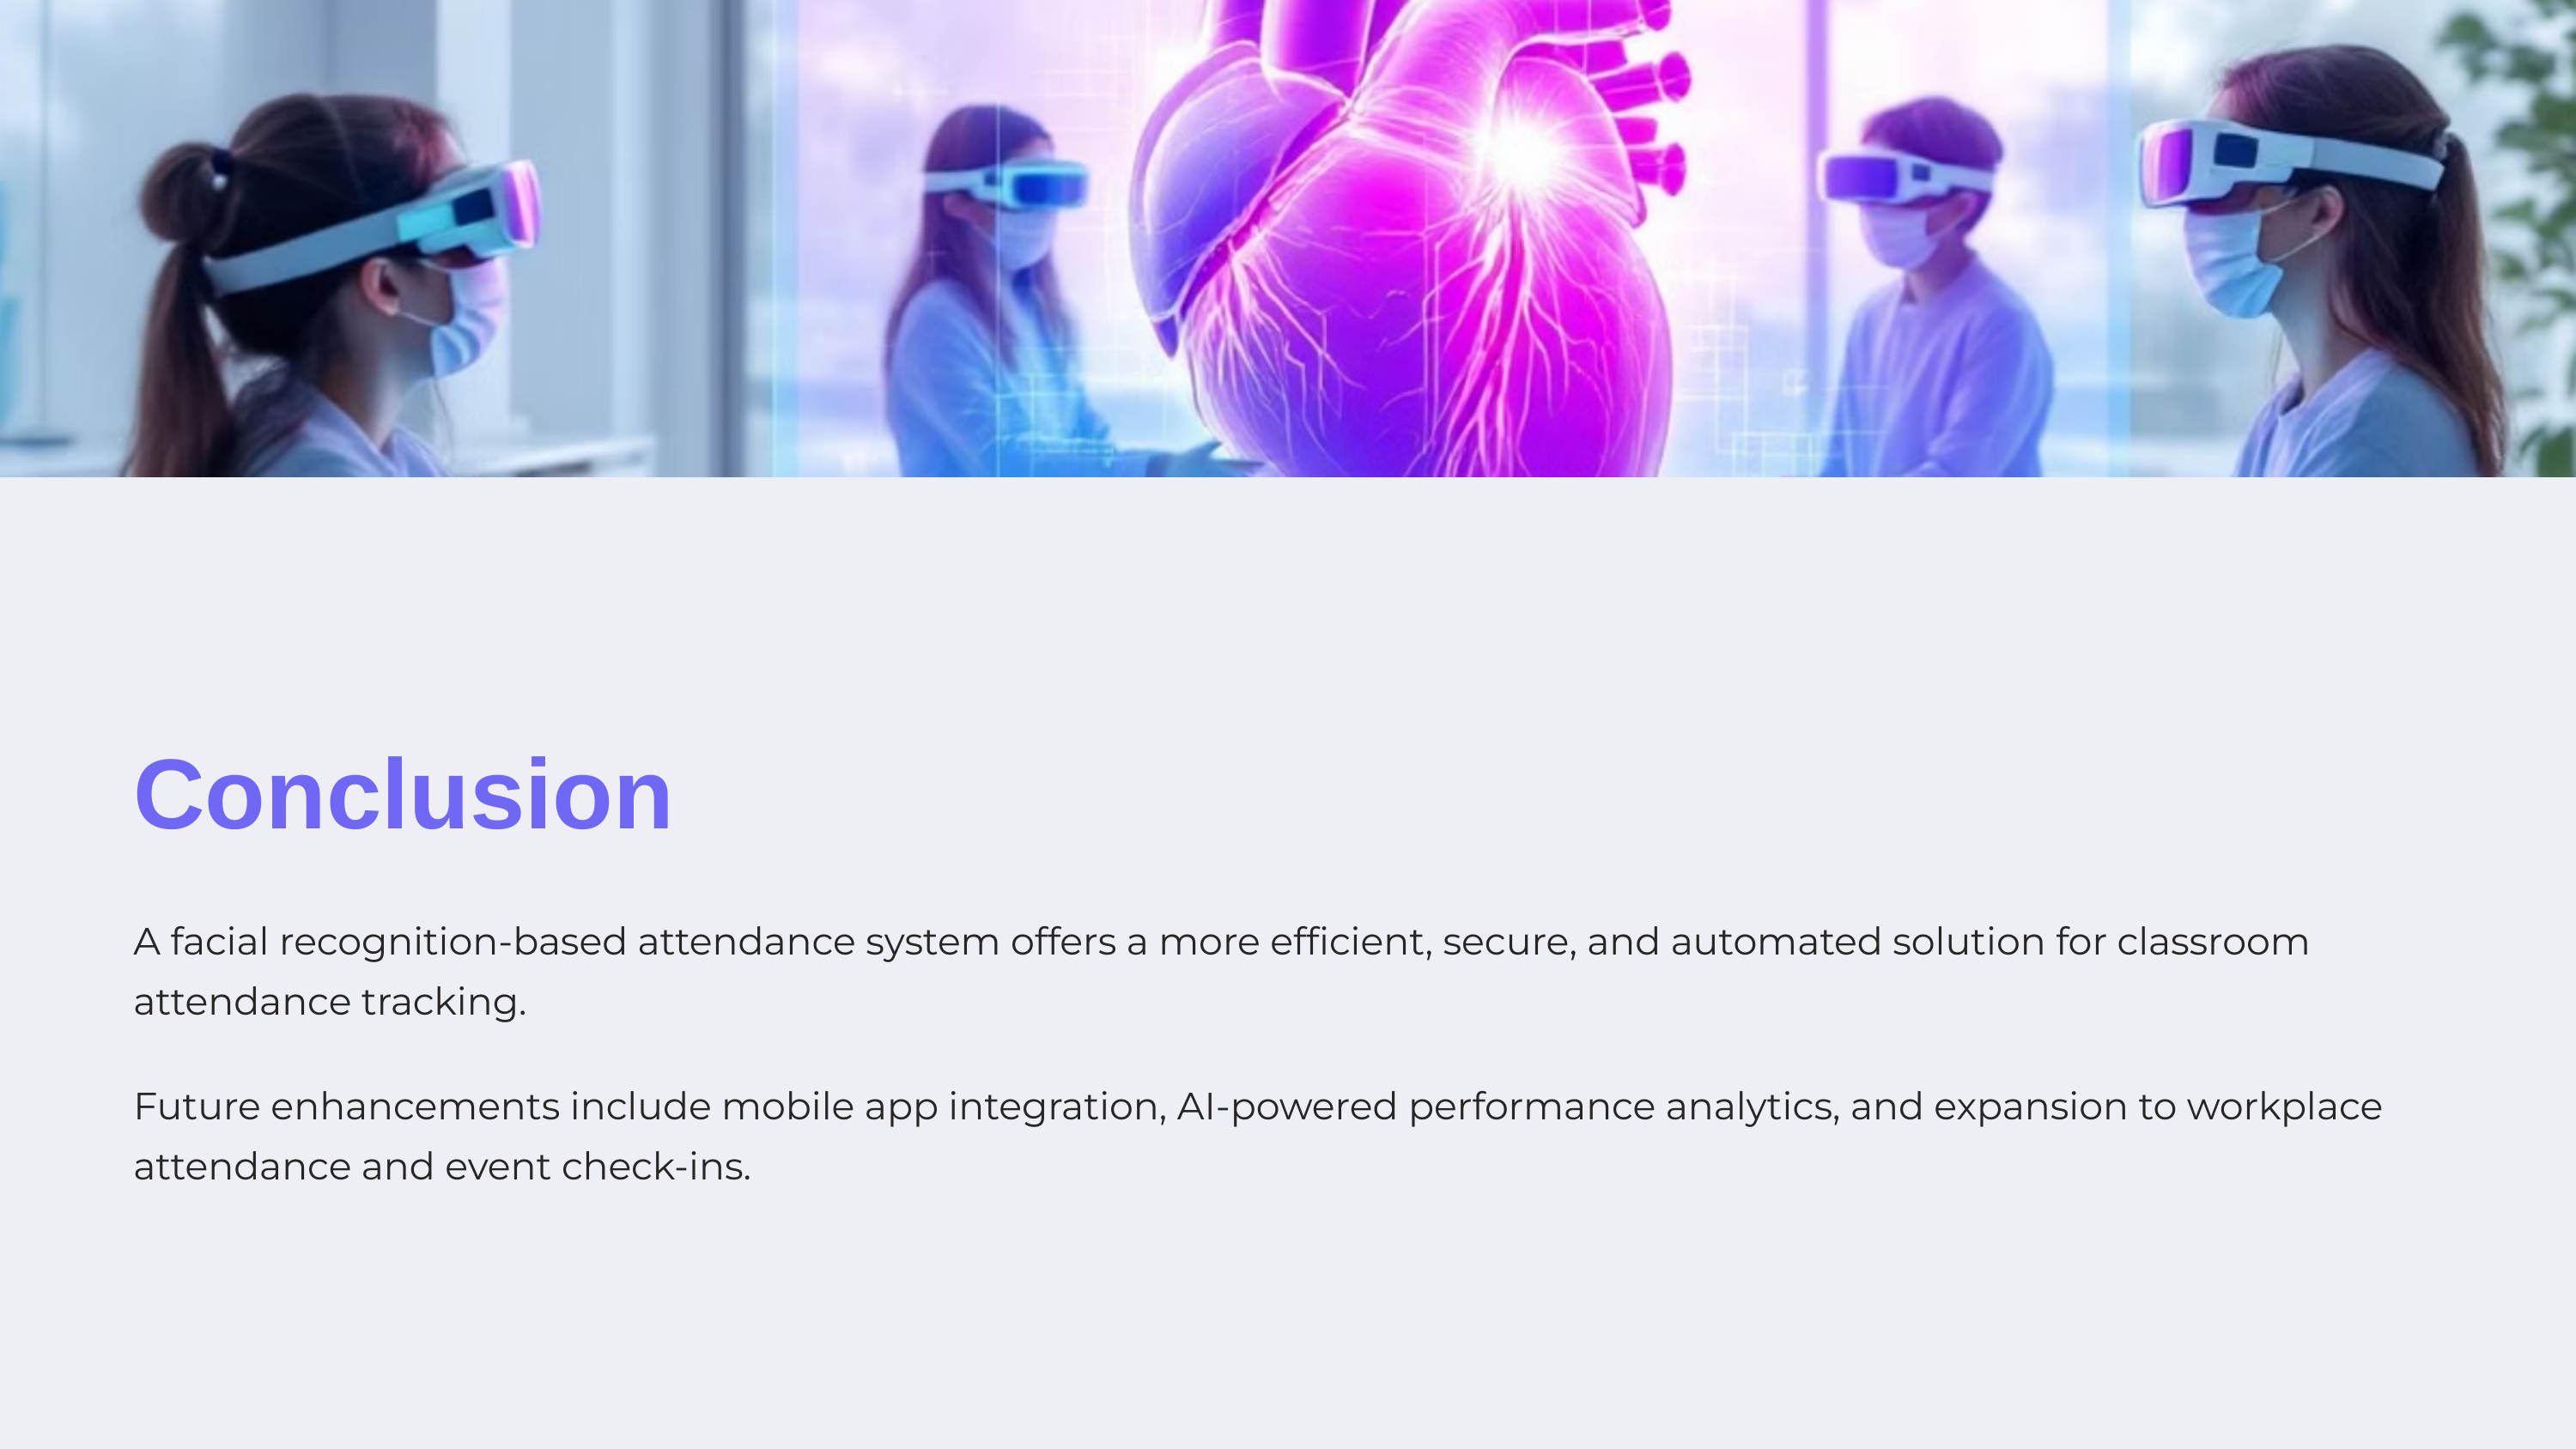

Conclusion

A facial recognition-based attendance system offers a more efficient, secure, and automated solution for classroom attendance tracking.

Future enhancements include mobile app integration, AI-powered performance analytics, and expansion to workplace attendance and event check-ins.